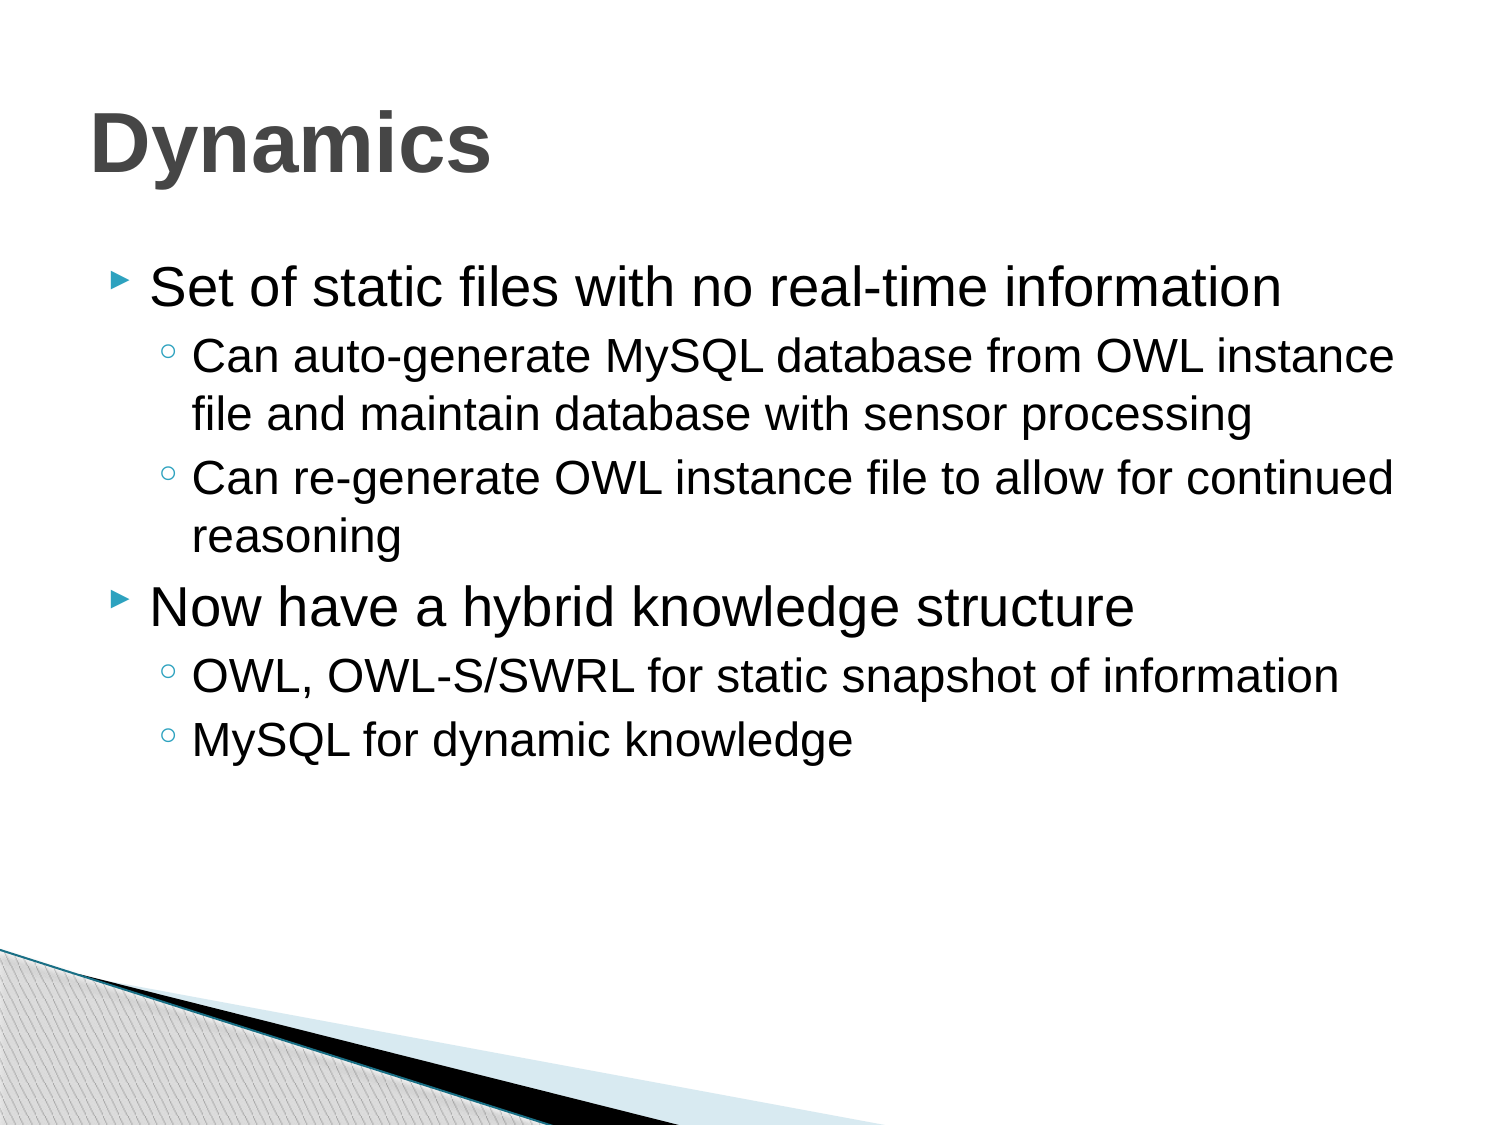

# Dynamics
Set of static files with no real-time information
Can auto-generate MySQL database from OWL instance file and maintain database with sensor processing
Can re-generate OWL instance file to allow for continued reasoning
Now have a hybrid knowledge structure
OWL, OWL-S/SWRL for static snapshot of information
MySQL for dynamic knowledge